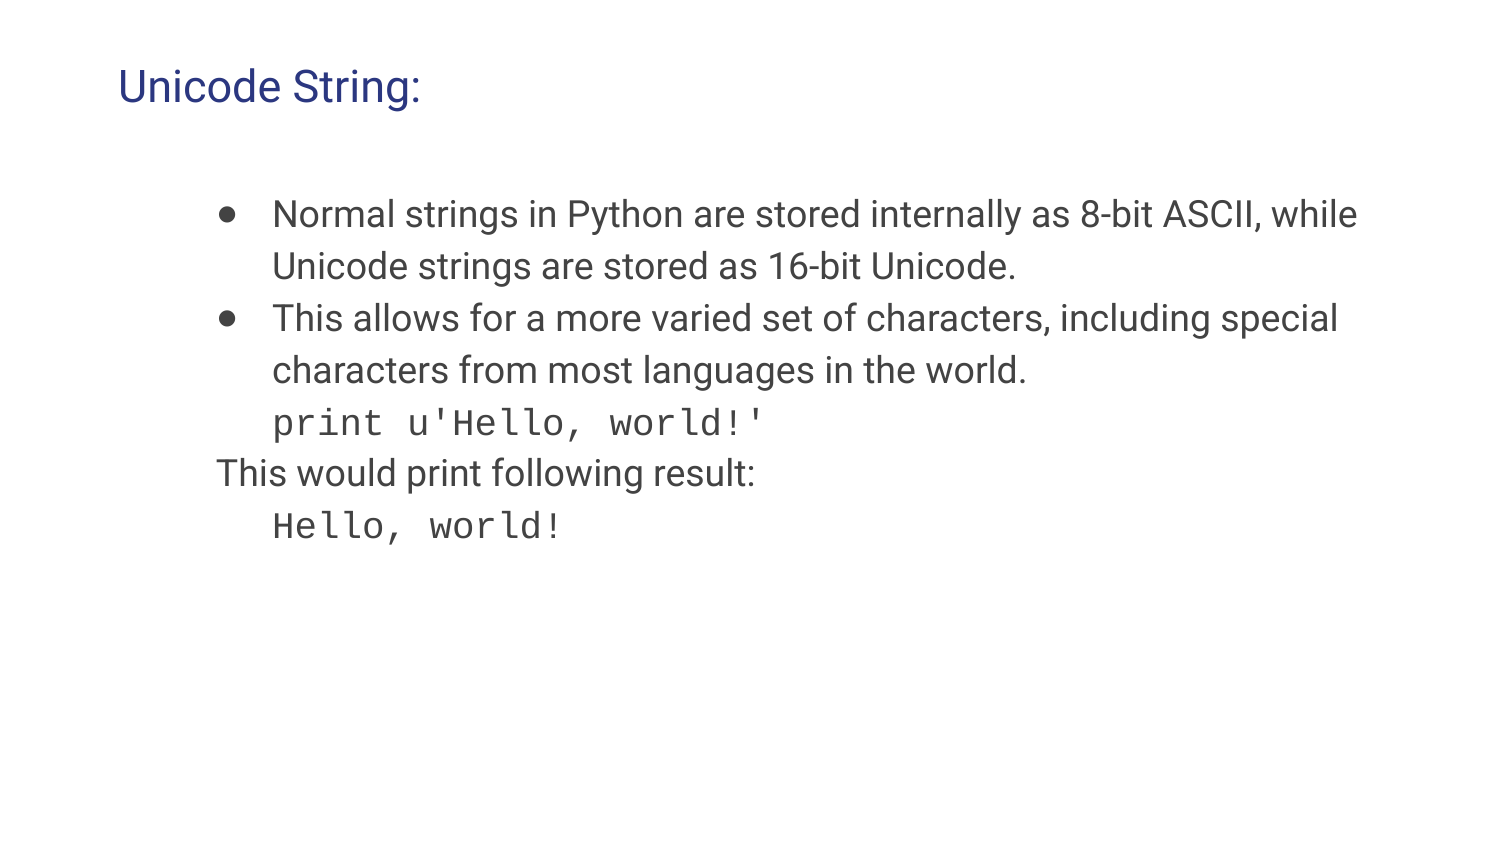

# Unicode String:
Normal strings in Python are stored internally as 8-bit ASCII, while Unicode strings are stored as 16-bit Unicode.
This allows for a more varied set of characters, including special characters from most languages in the world.
	print u'Hello, world!'
This would print following result:
	Hello, world!